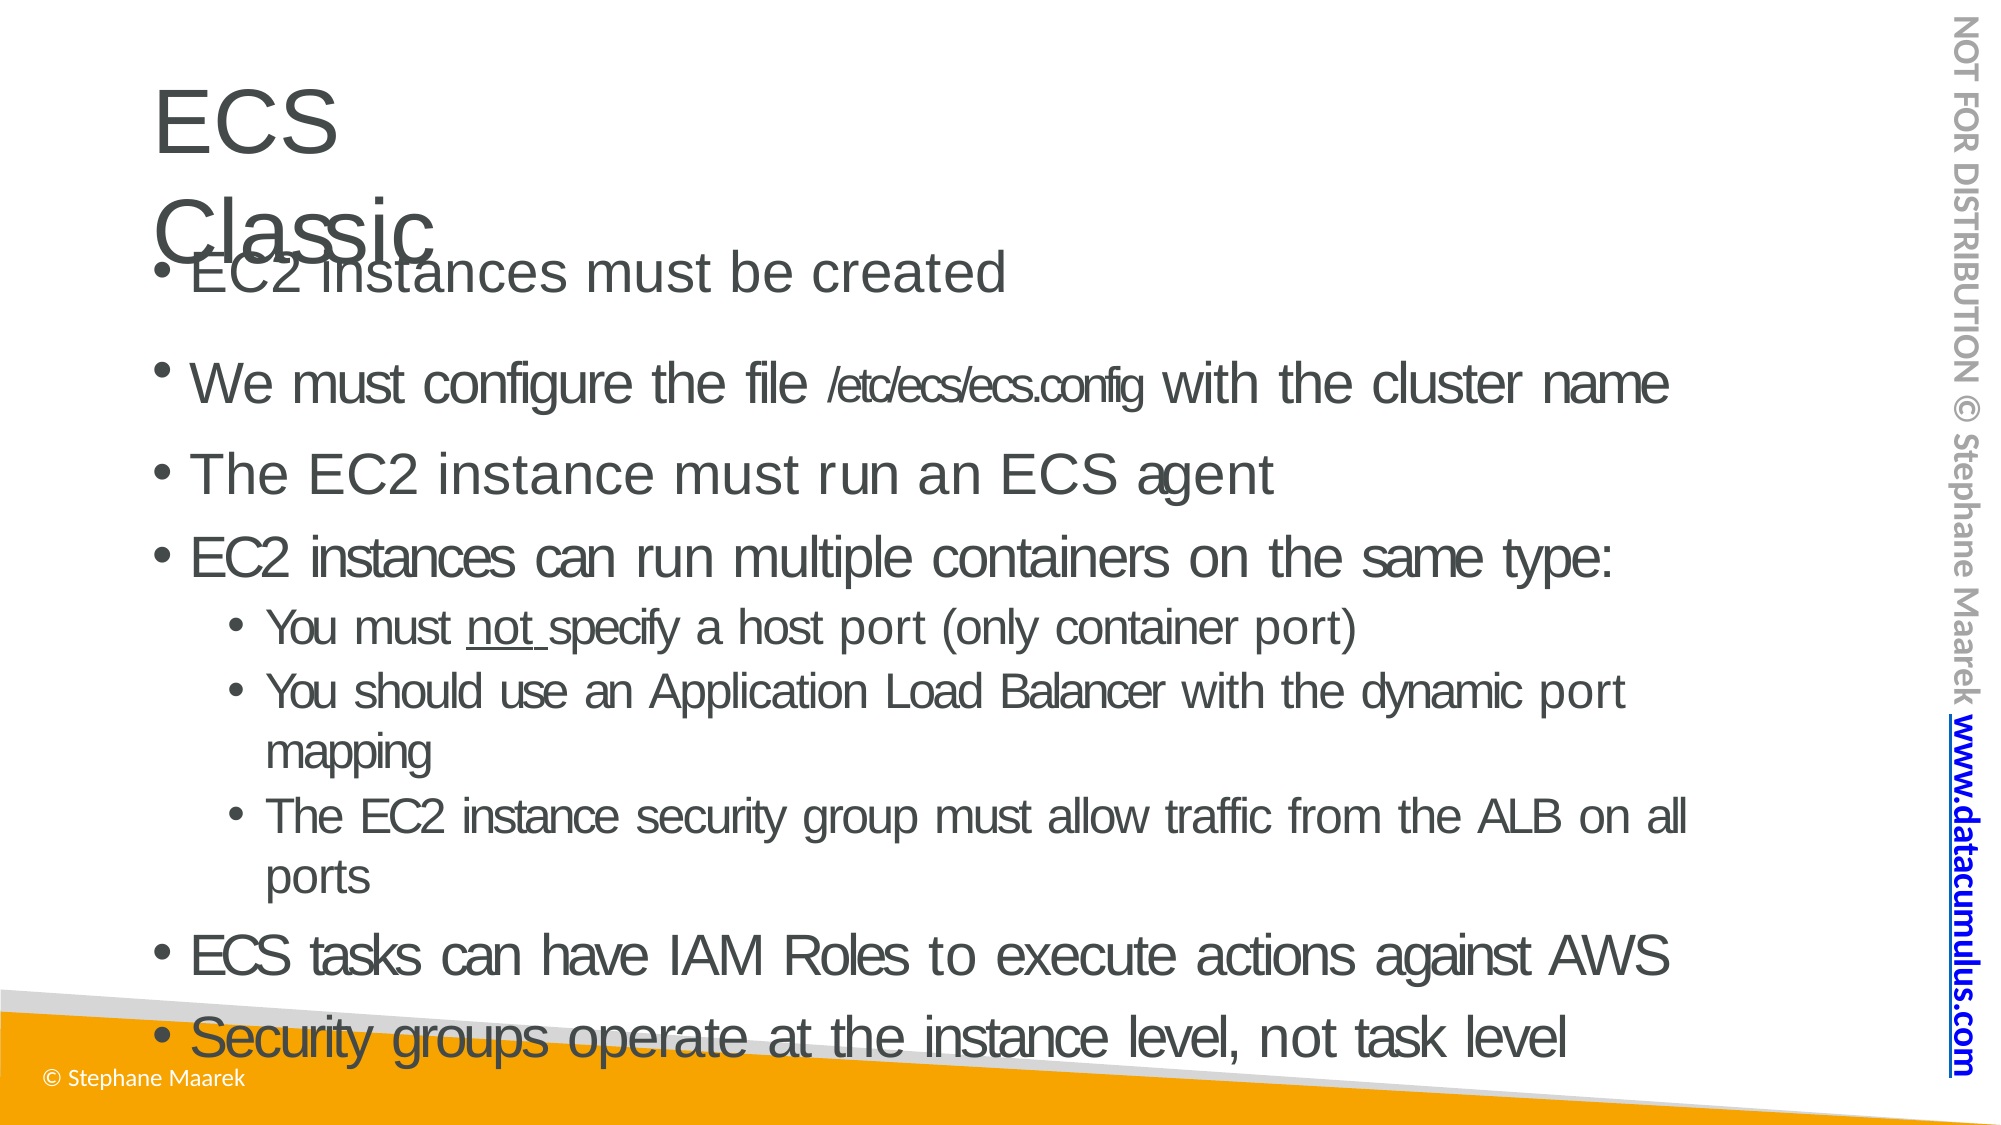

NOT FOR DISTRIBUTION © Stephane Maarek www.datacumulus.com
# ECS Classic
EC2 instances must be created
We must configure the file /etc/ecs/ecs.config with the cluster name
The EC2 instance must run an ECS agent
EC2 instances can run multiple containers on the same type:
You must not specify a host port (only container port)
You should use an Application Load Balancer with the dynamic port mapping
The EC2 instance security group must allow traffic from the ALB on all ports
ECS tasks can have IAM Roles to execute actions against AWS
Security groups operate at the instance level, not task level
© Stephane Maarek